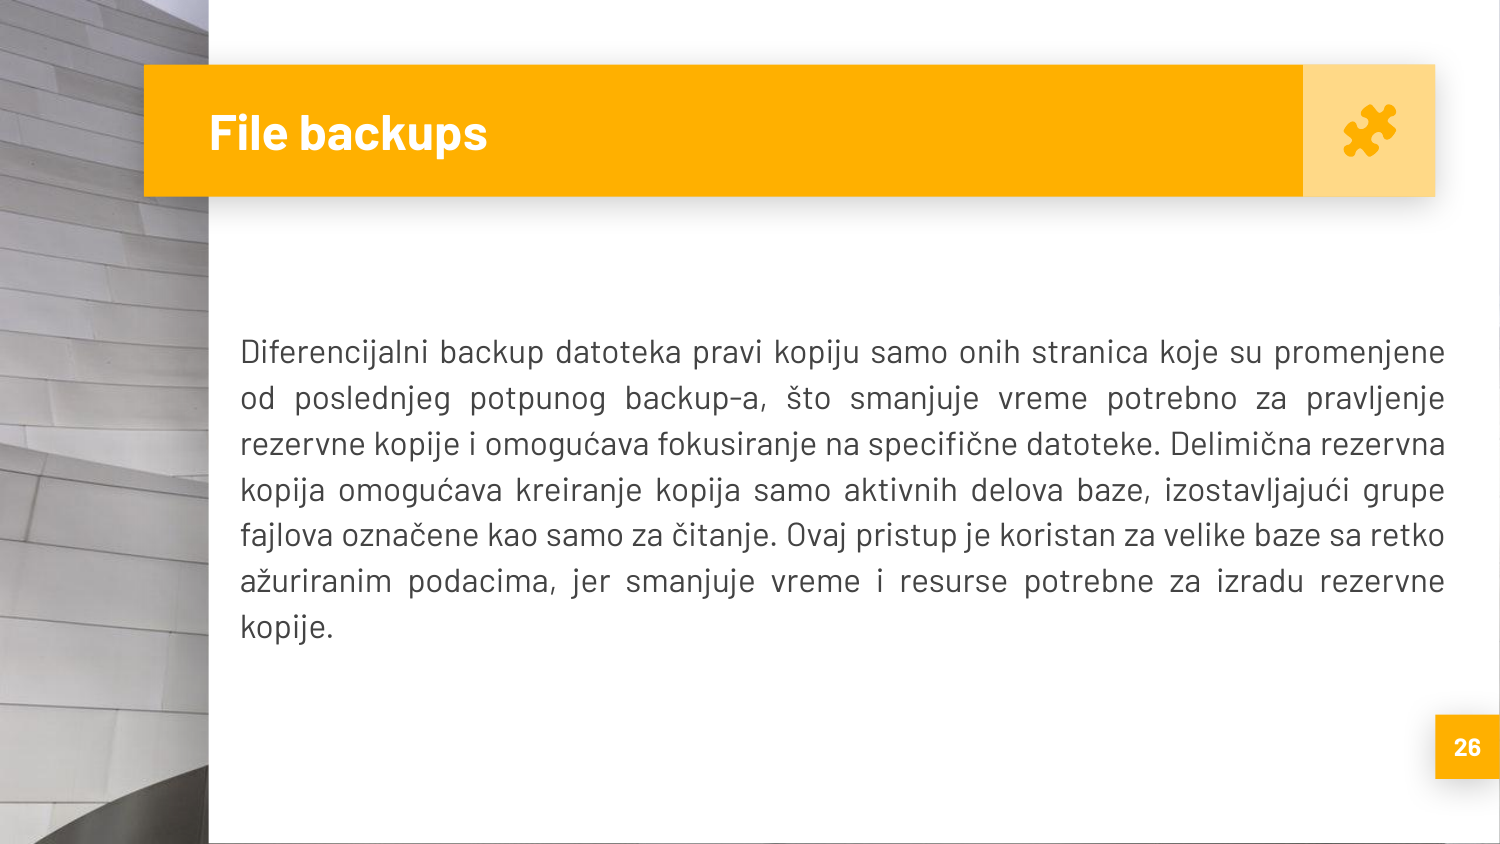

File backups

Diferencijalni backup datoteka pravi kopiju samo onih stranica koje su promenjene od poslednjeg potpunog backup-a, što smanjuje vreme potrebno za pravljenje rezervne kopije i omogućava fokusiranje na specifične datoteke. Delimična rezervna kopija omogućava kreiranje kopija samo aktivnih delova baze, izostavljajući grupe fajlova označene kao samo za čitanje. Ovaj pristup je koristan za velike baze sa retko ažuriranim podacima, jer smanjuje vreme i resurse potrebne za izradu rezervne kopije.

26